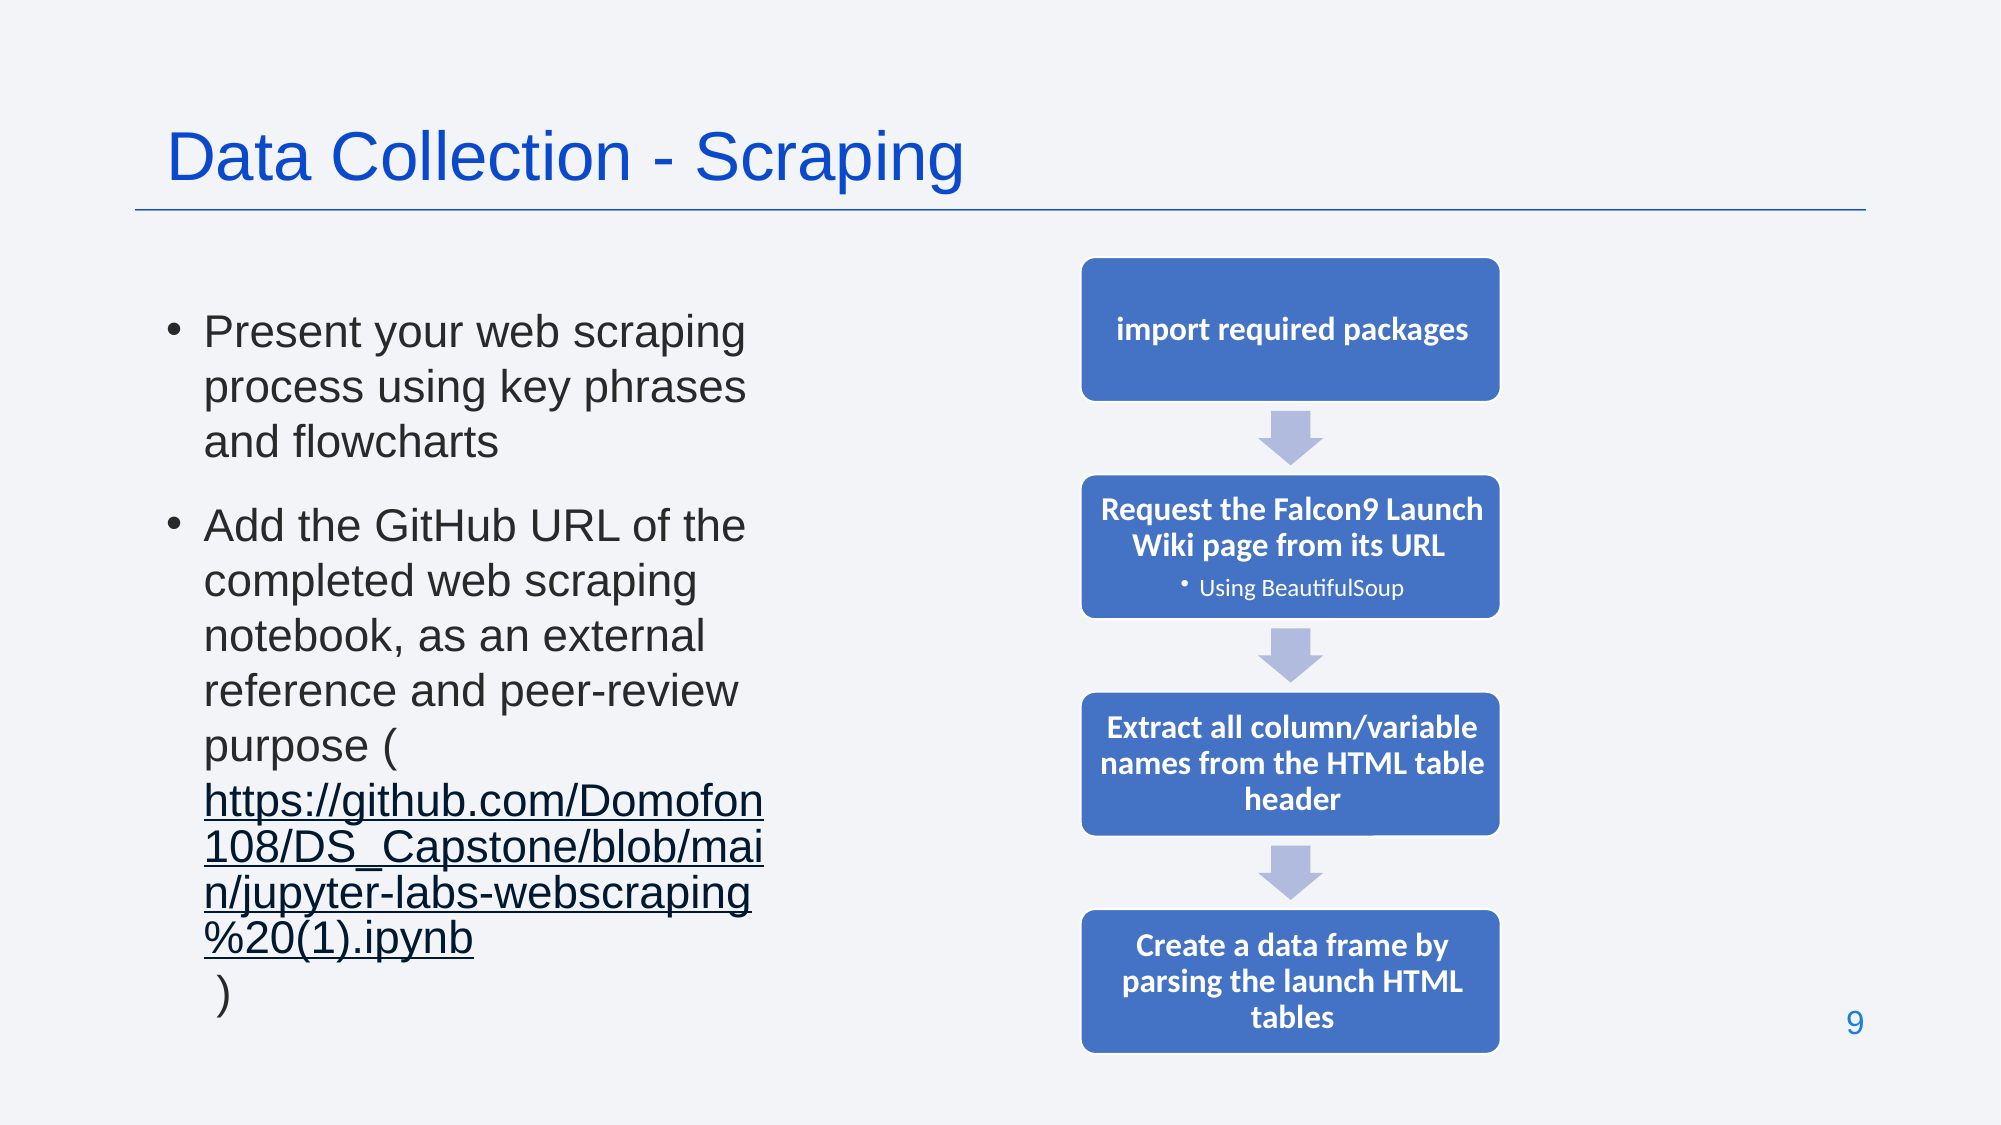

Data Collection - Scraping
import required packages

Request the Falcon9 Launch Wiki page from its URL
Using BeautifulSoup

Extract all column/variable names from the HTML table header

Create a data frame by parsing the launch HTML tables
Present your web scraping process using key phrases and flowcharts
Add the GitHub URL of the completed web scraping notebook, as an external reference and peer-review purpose (https://github.com/Domofon108/DS_Capstone/blob/main/jupyter-labs-webscraping%20(1).ipynb )
9